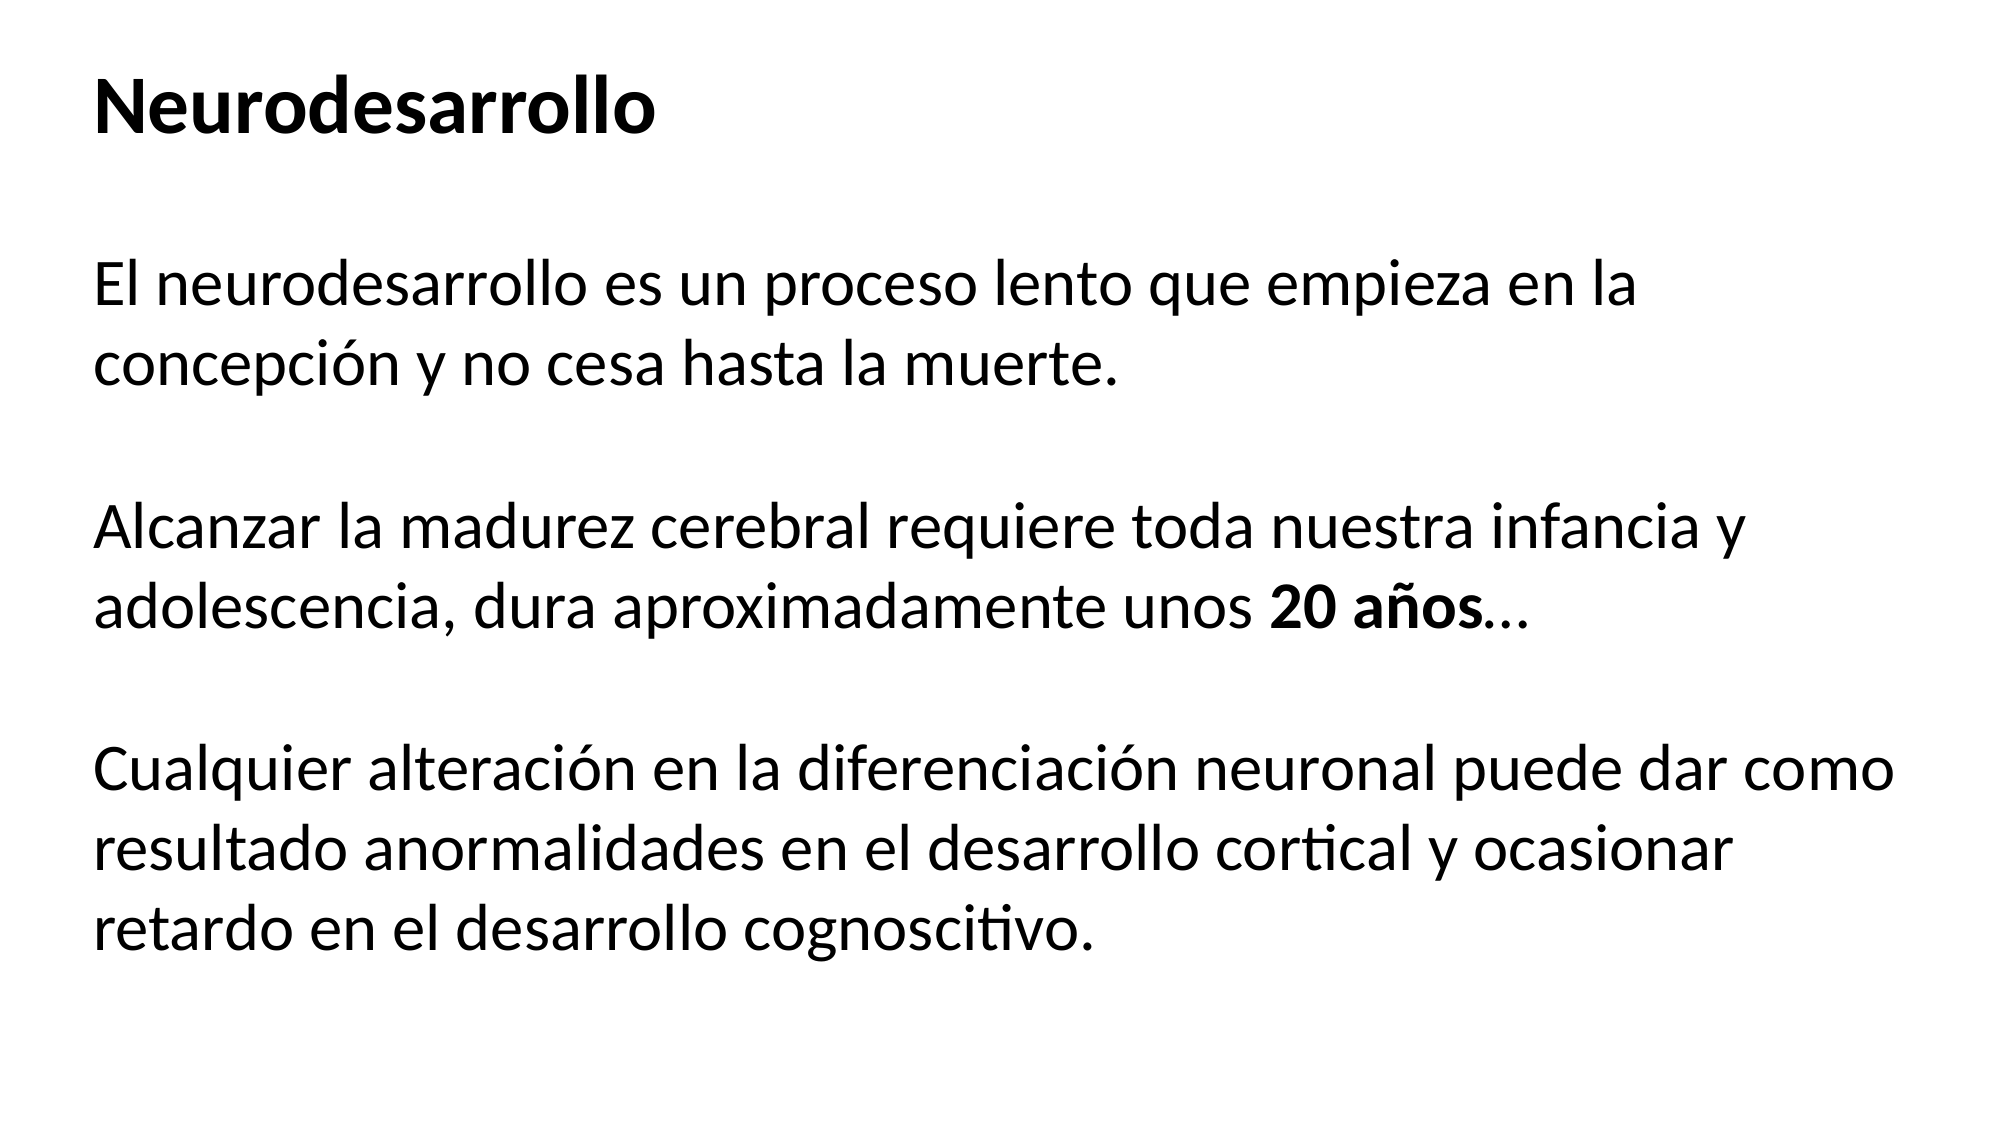

Neurodesarrollo
El neurodesarrollo es un proceso lento que empieza en la concepción y no cesa hasta la muerte.
Alcanzar la madurez cerebral requiere toda nuestra infancia y adolescencia, dura aproximadamente unos 20 años…
Cualquier alteración en la diferenciación neuronal puede dar como resultado anormalidades en el desarrollo cortical y ocasionar retardo en el desarrollo cognoscitivo.